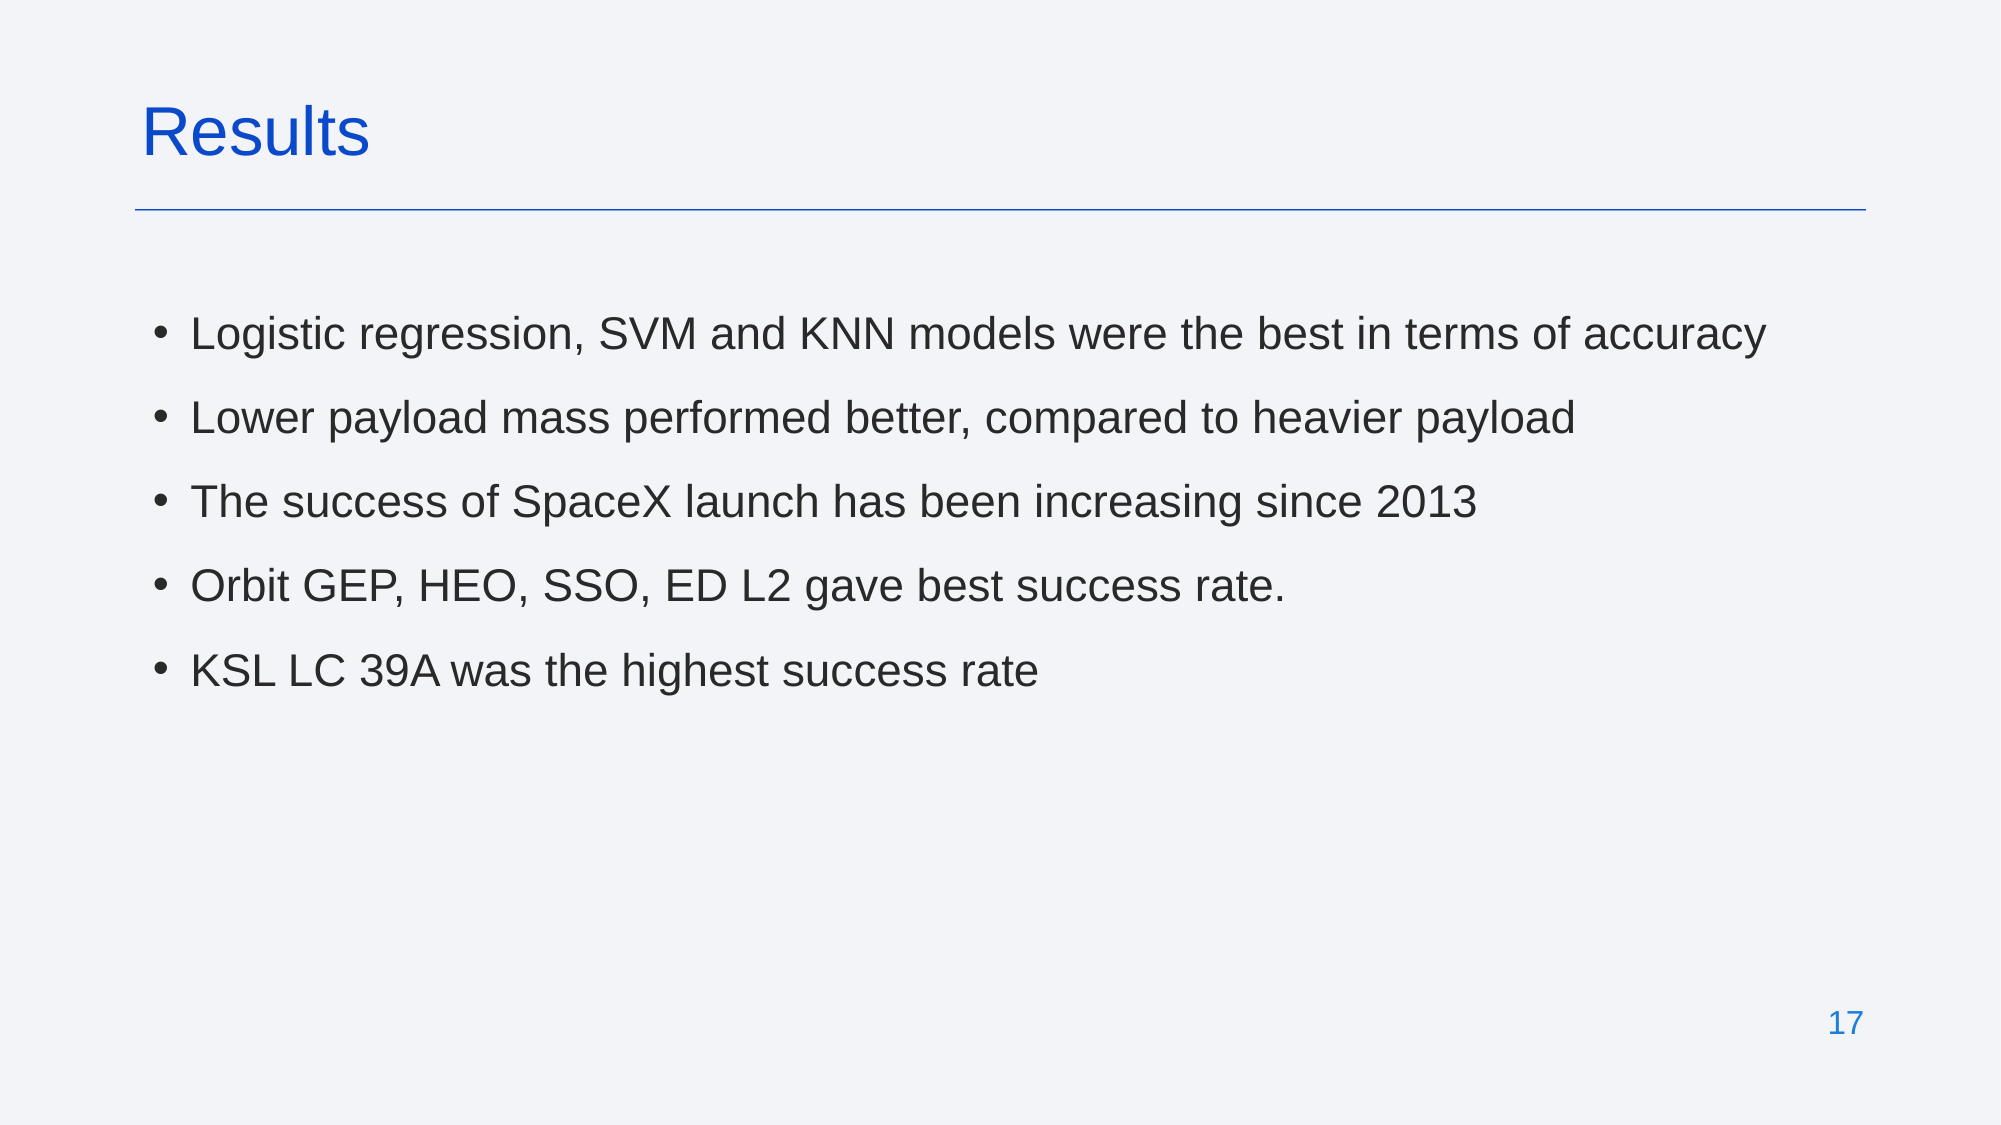

Results
Logistic regression, SVM and KNN models were the best in terms of accuracy
Lower payload mass performed better, compared to heavier payload
The success of SpaceX launch has been increasing since 2013
Orbit GEP, HEO, SSO, ED L2 gave best success rate.
KSL LC 39A was the highest success rate

17